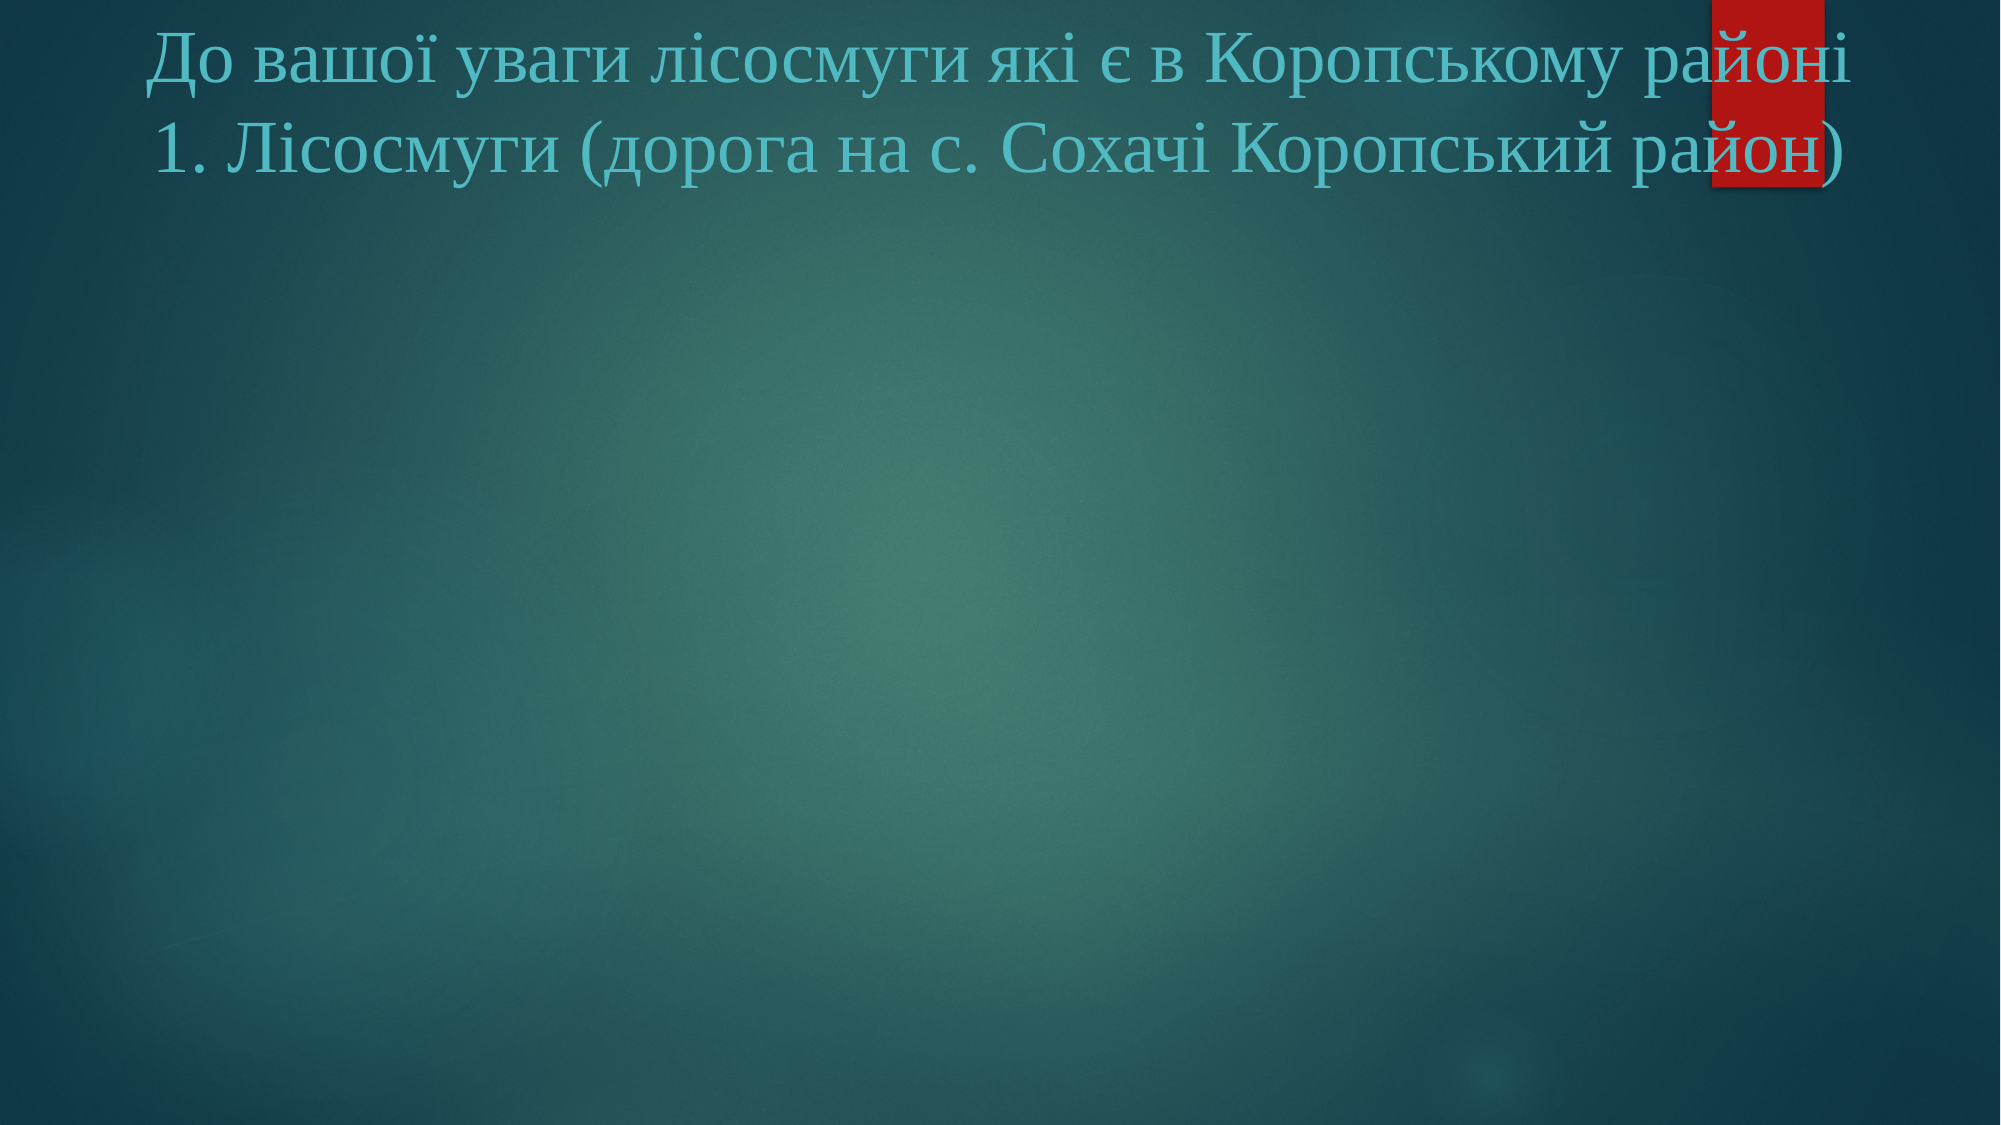

# До вашої уваги лісосмуги які є в Коропському районі 1. Лісосмуги (дорога на с. Сохачі Коропський район)